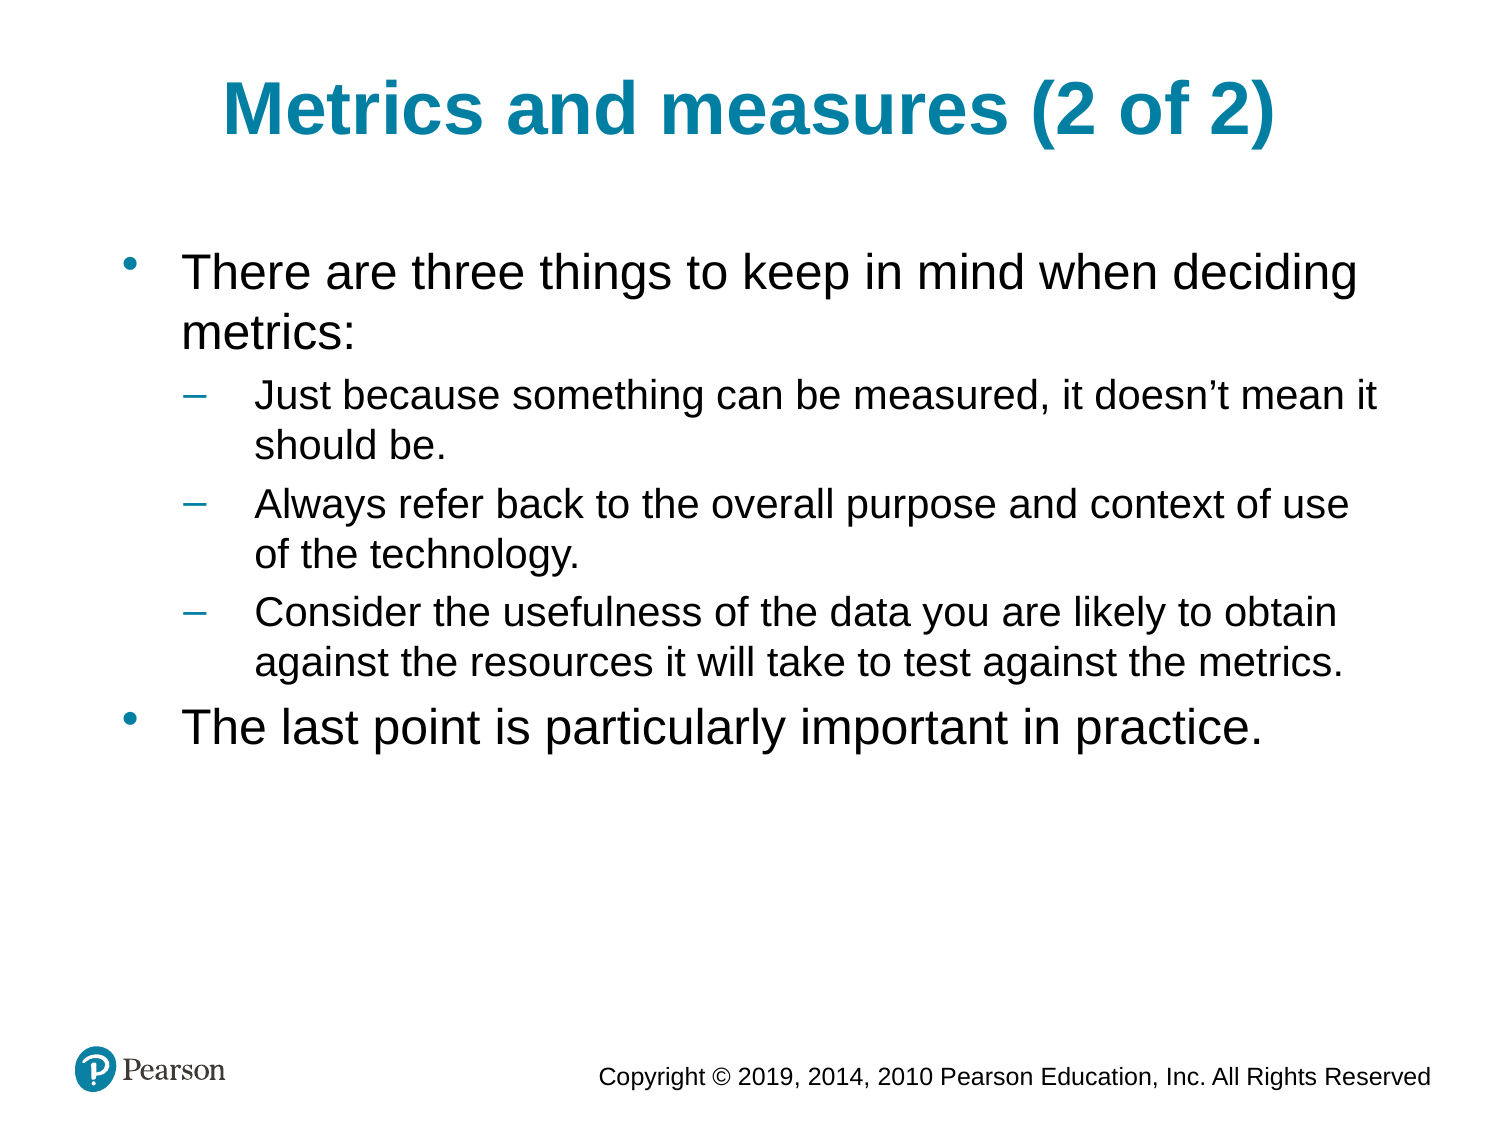

Metrics and measures (2 of 2)
There are three things to keep in mind when deciding metrics:
Just because something can be measured, it doesn’t mean it should be.
Always refer back to the overall purpose and context of use of the technology.
Consider the usefulness of the data you are likely to obtain against the resources it will take to test against the metrics.
The last point is particularly important in practice.